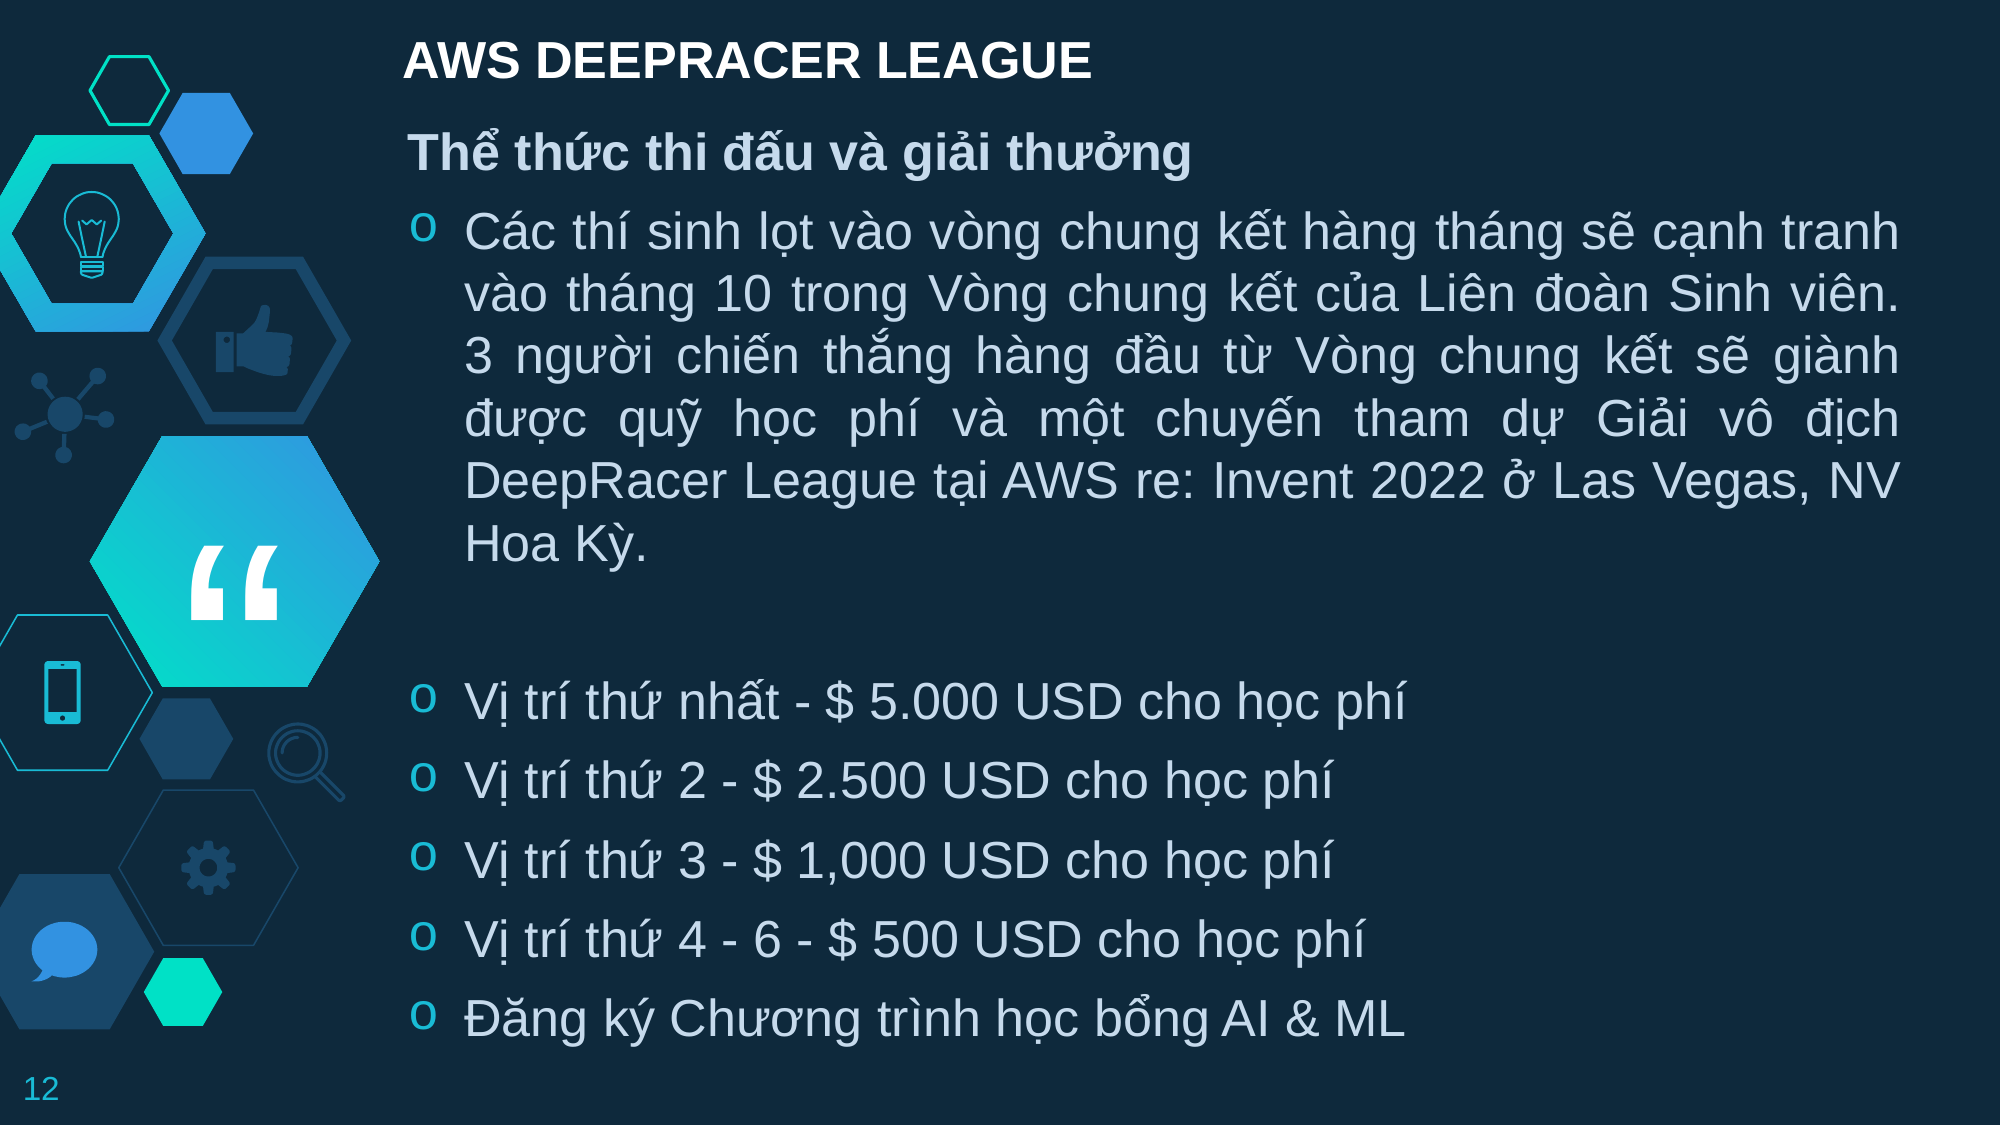

AWS DEEPRACER LEAGUE
Thể thức thi đấu và giải thưởng
Các thí sinh lọt vào vòng chung kết hàng tháng sẽ cạnh tranh vào tháng 10 trong Vòng chung kết của Liên đoàn Sinh viên. 3 người chiến thắng hàng đầu từ Vòng chung kết sẽ giành được quỹ học phí và một chuyến tham dự Giải vô địch DeepRacer League tại AWS re: Invent 2022 ở Las Vegas, NV Hoa Kỳ.

Vị trí thứ nhất - $ 5.000 USD cho học phí
Vị trí thứ 2 - $ 2.500 USD cho học phí
Vị trí thứ 3 - $ 1,000 USD cho học phí
Vị trí thứ 4 - 6 - $ 500 USD cho học phí
Đăng ký Chương trình học bổng AI & ML

12